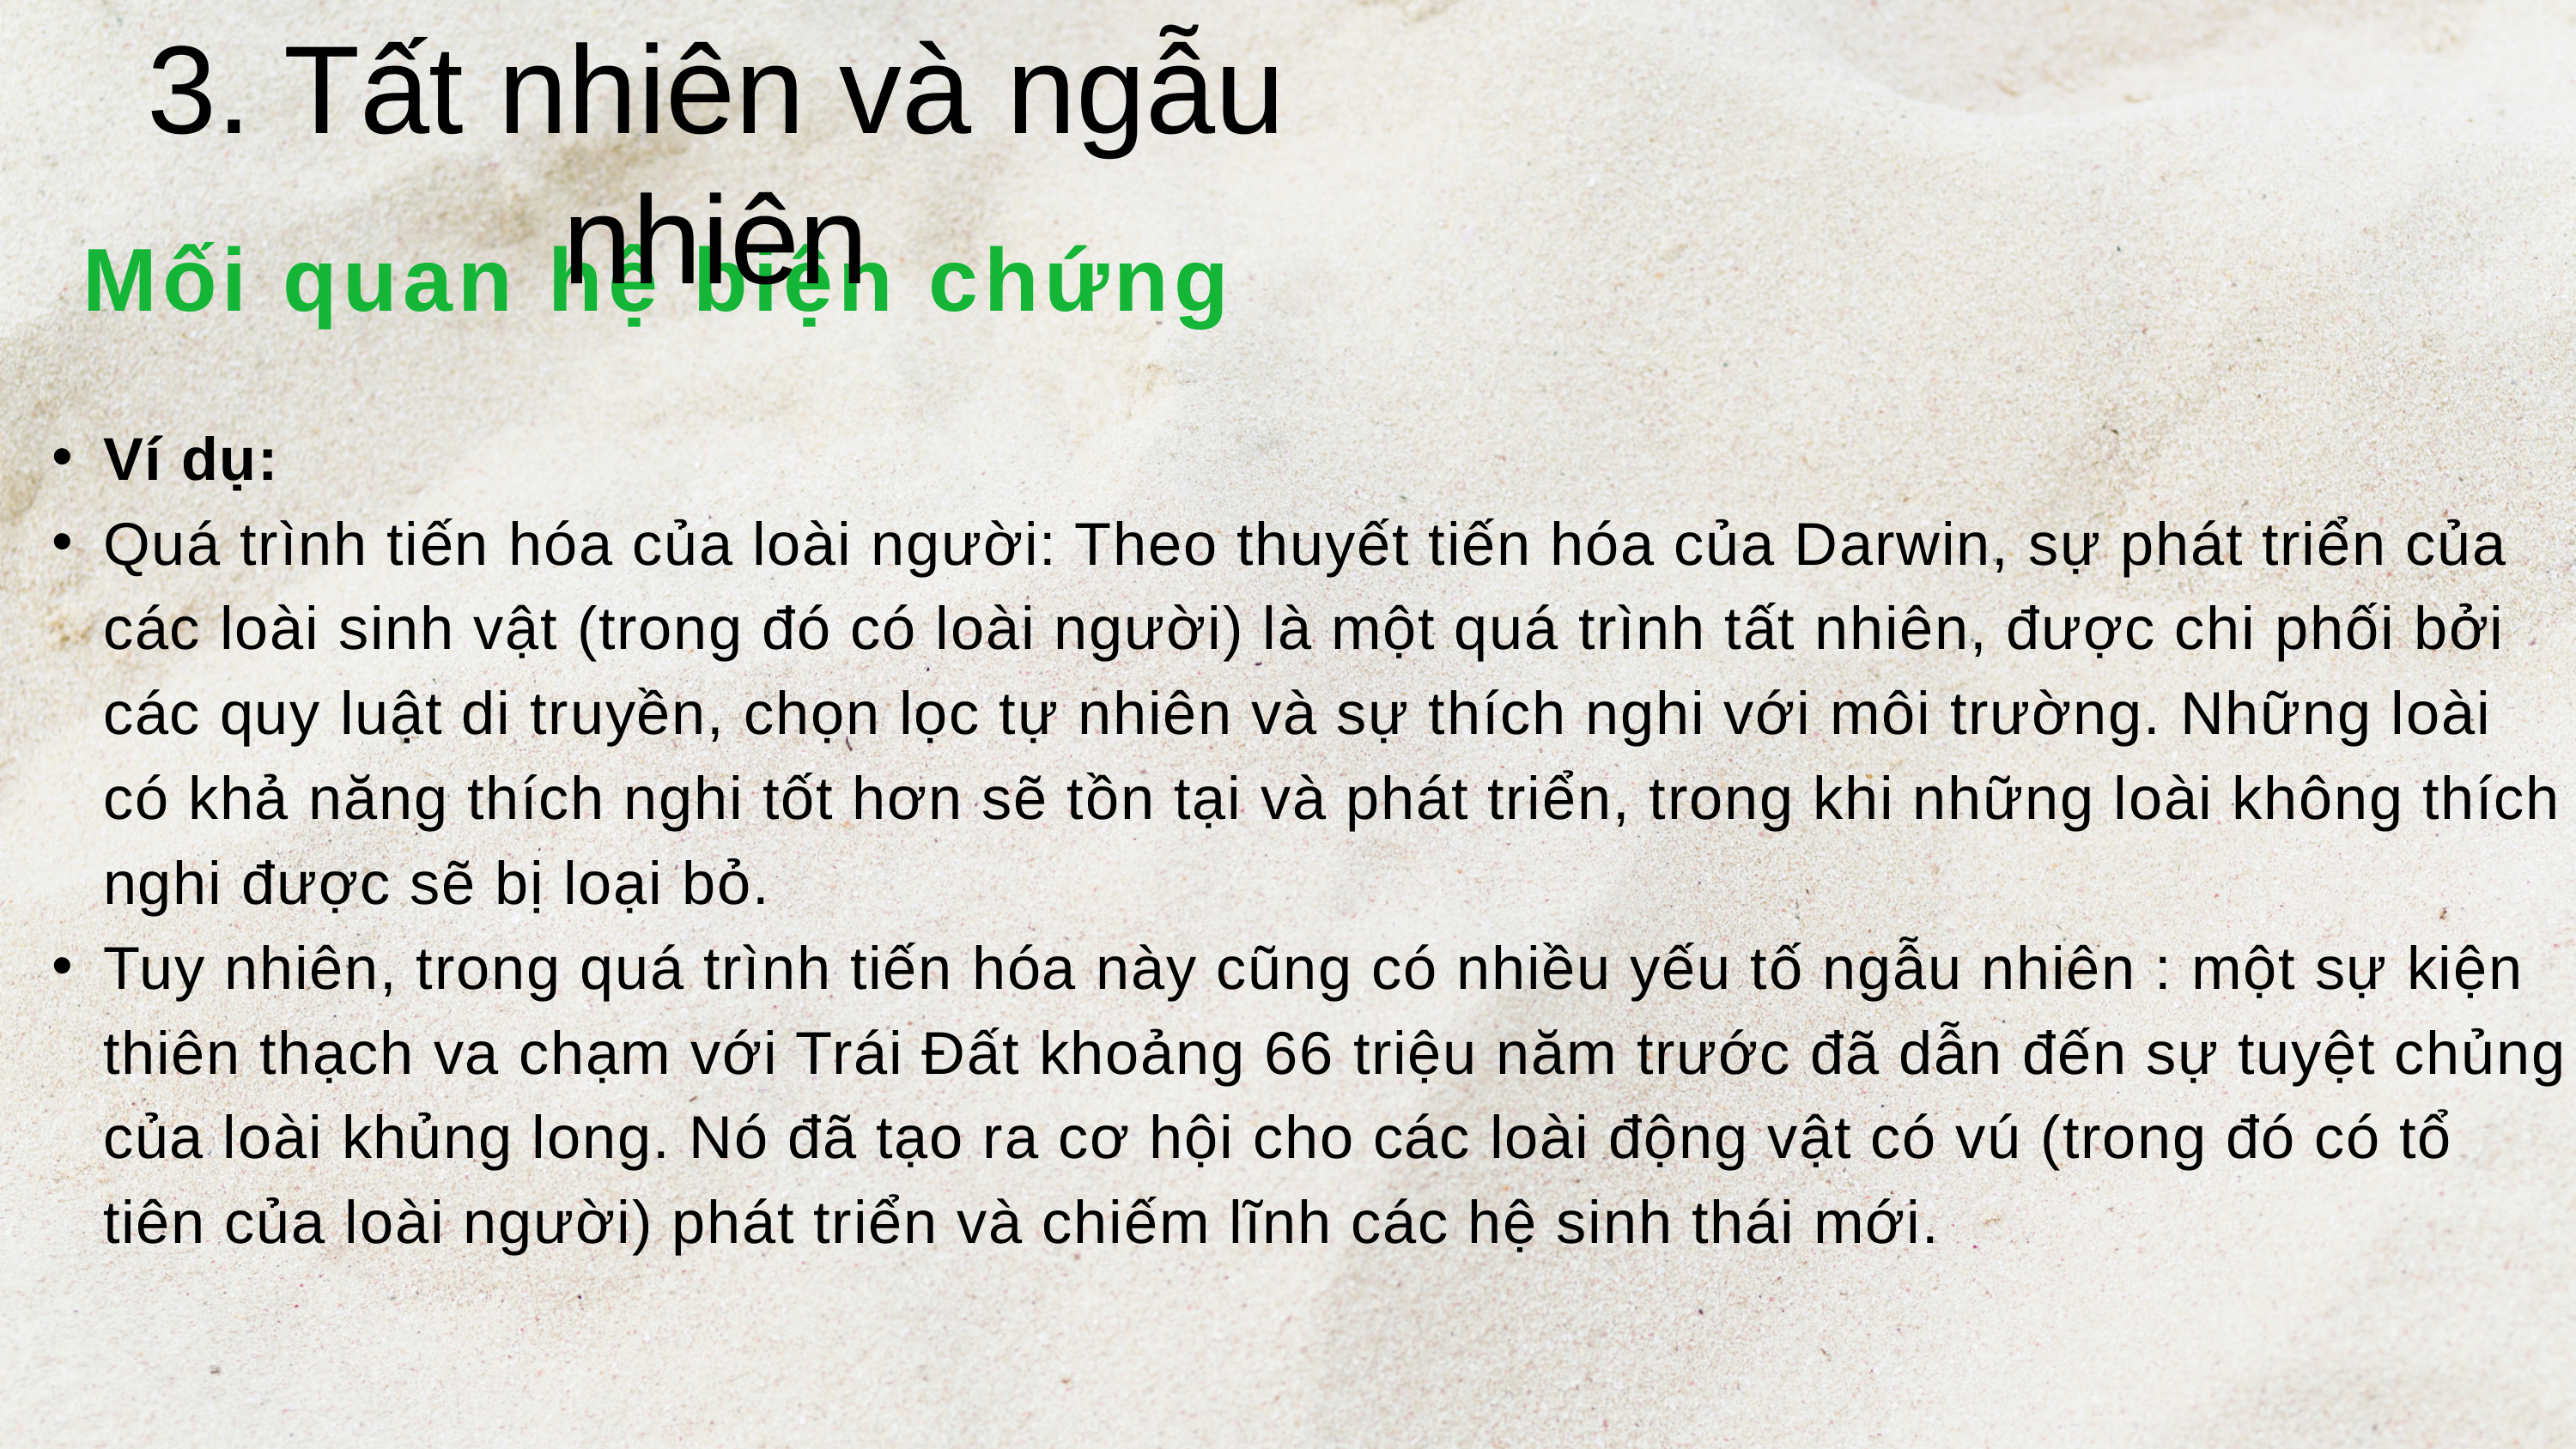

3. Tất nhiên và ngẫu nhiên
Mối quan hệ biện chứng
Ví dụ:
Quá trình tiến hóa của loài người: Theo thuyết tiến hóa của Darwin, sự phát triển của các loài sinh vật (trong đó có loài người) là một quá trình tất nhiên, được chi phối bởi các quy luật di truyền, chọn lọc tự nhiên và sự thích nghi với môi trường. Những loài có khả năng thích nghi tốt hơn sẽ tồn tại và phát triển, trong khi những loài không thích nghi được sẽ bị loại bỏ.
Tuy nhiên, trong quá trình tiến hóa này cũng có nhiều yếu tố ngẫu nhiên : một sự kiện thiên thạch va chạm với Trái Đất khoảng 66 triệu năm trước đã dẫn đến sự tuyệt chủng của loài khủng long. Nó đã tạo ra cơ hội cho các loài động vật có vú (trong đó có tổ tiên của loài người) phát triển và chiếm lĩnh các hệ sinh thái mới.